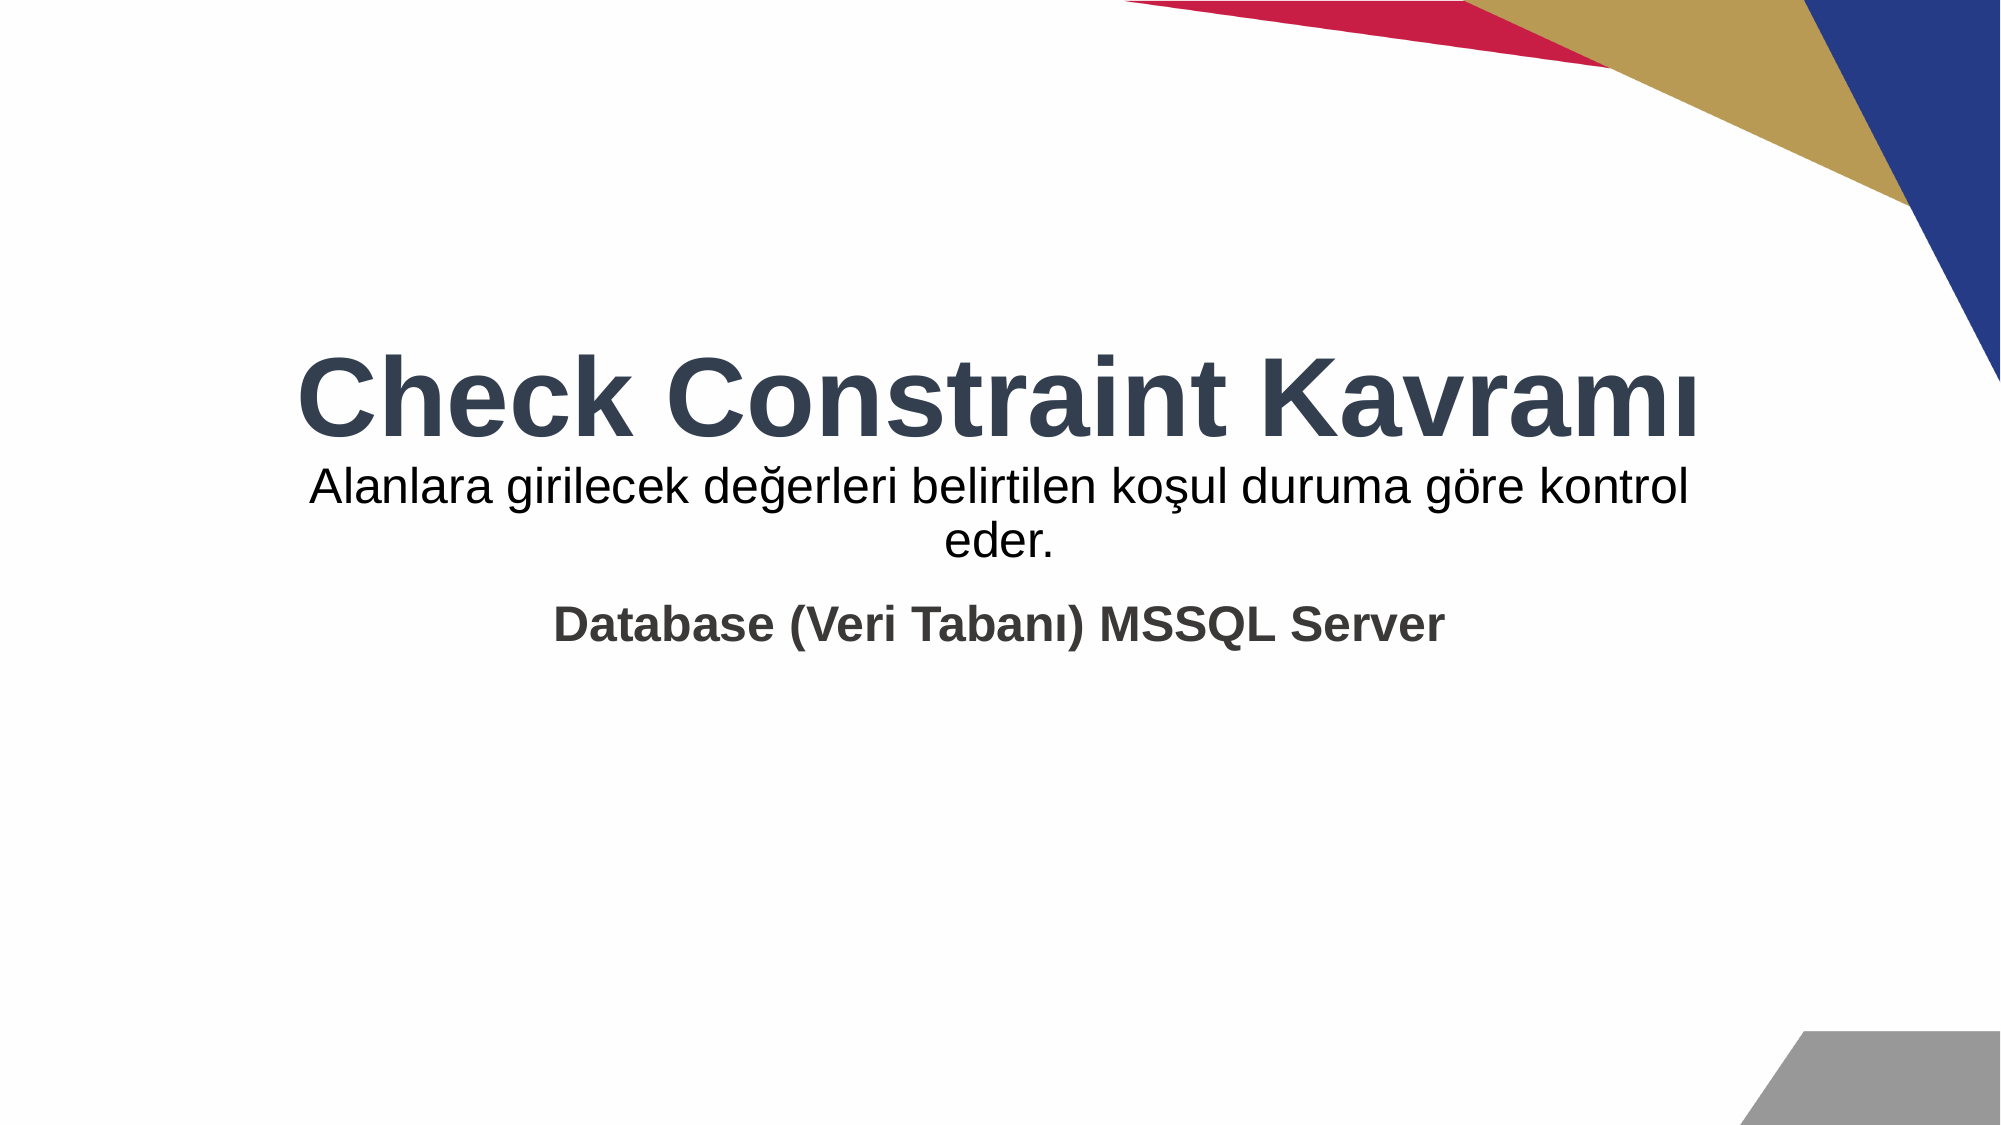

# Check Constraint Kavramı Alanlara girilecek değerleri belirtilen koşul duruma göre kontrol eder.
Database (Veri Tabanı) MSSQL Server